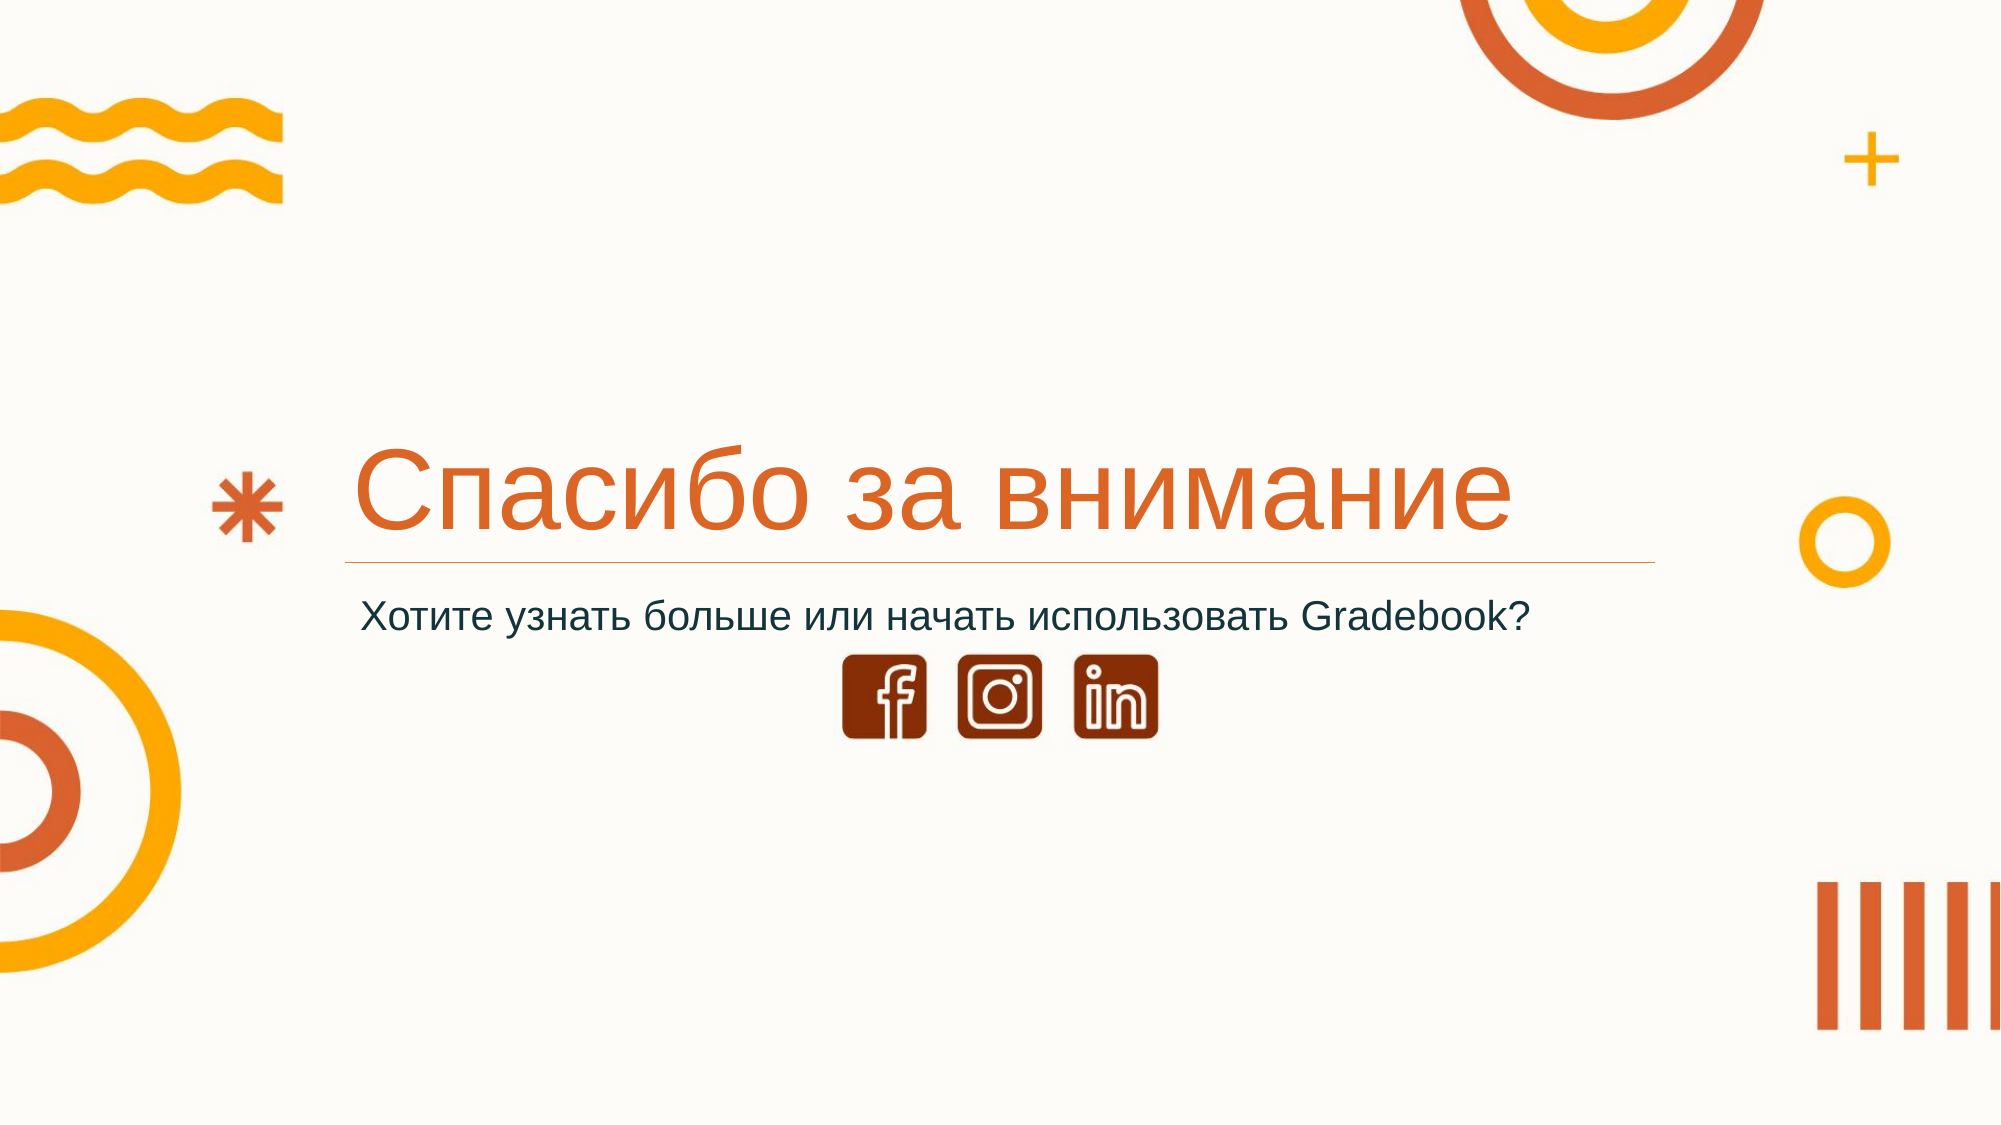

# Спасибо за внимание
Хотите узнать больше или начать использовать Gradebook?